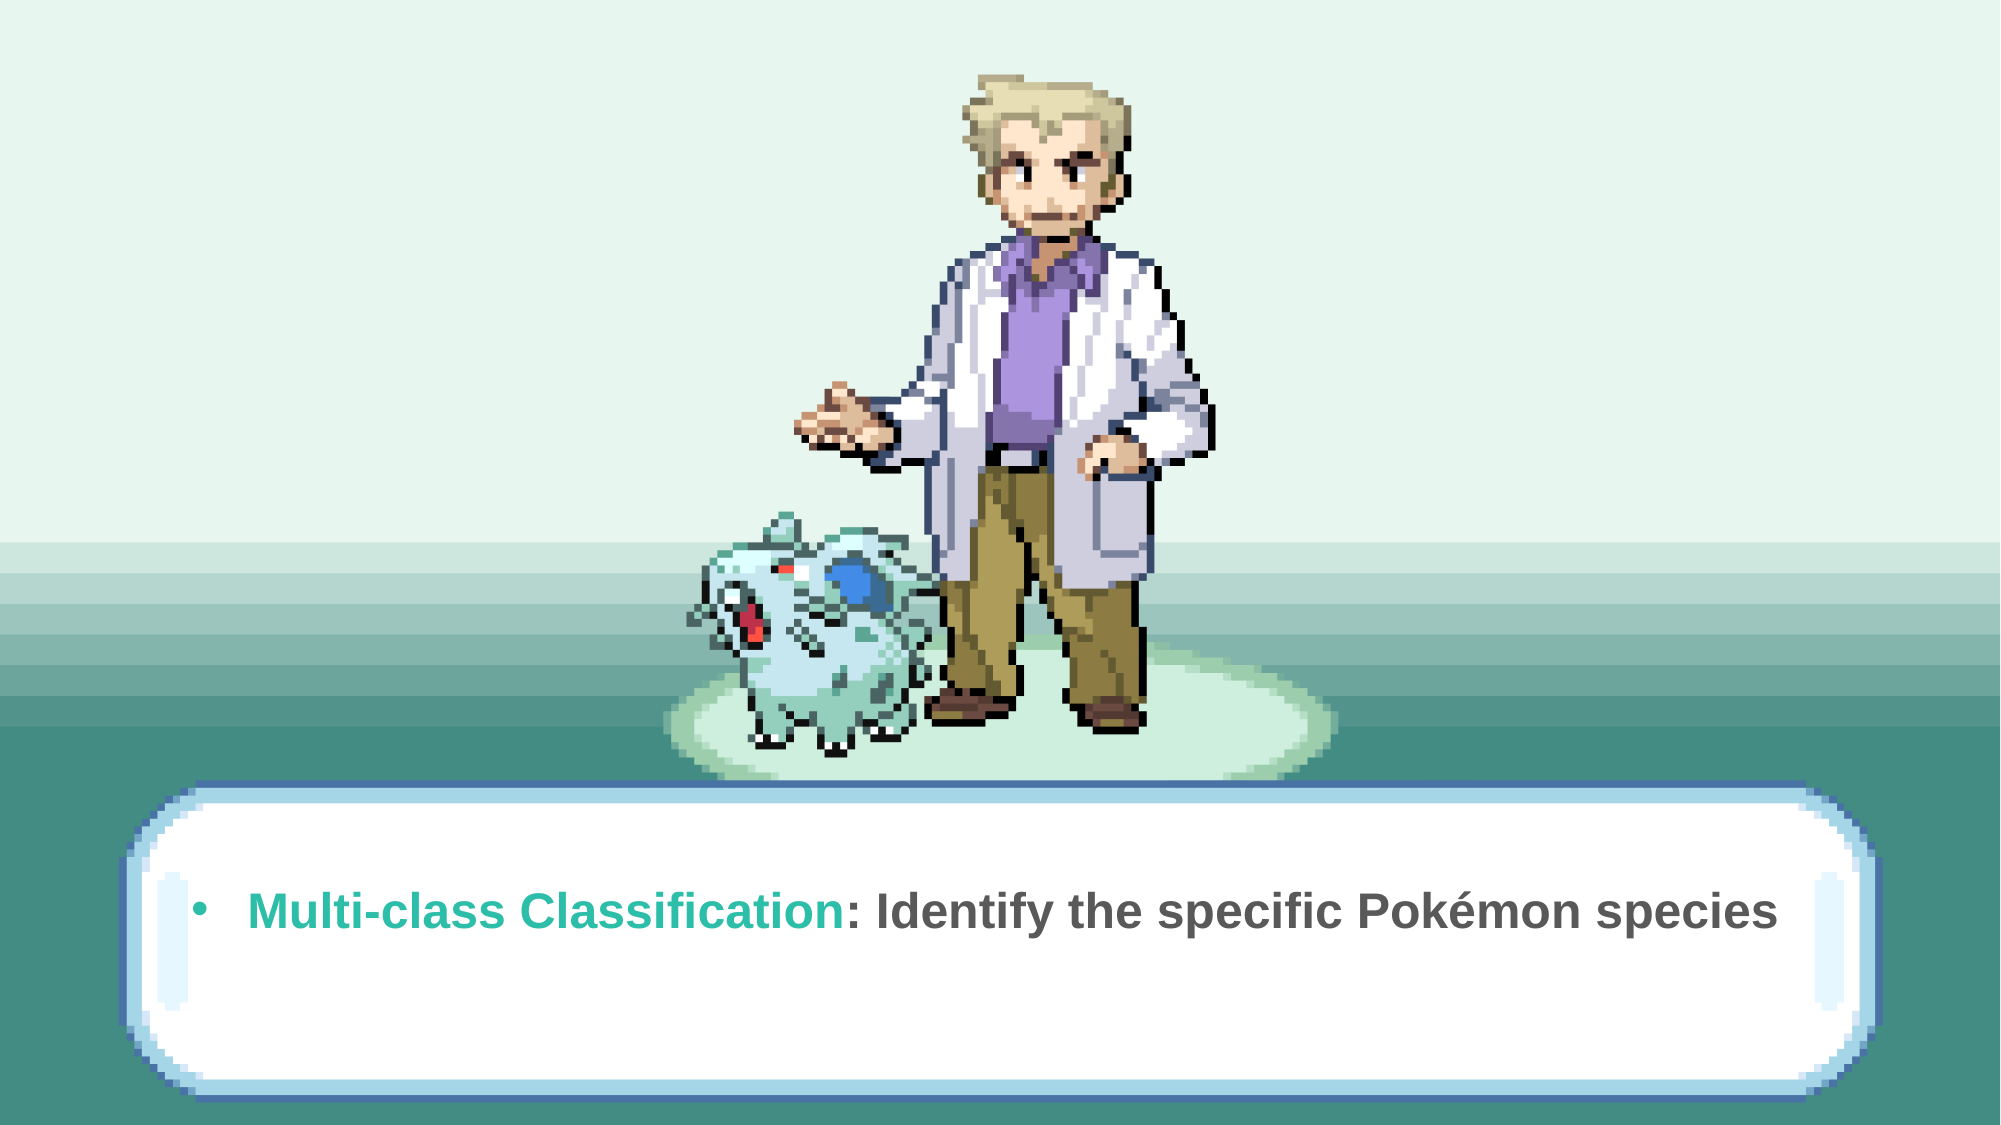

# Multi-class Classification: Identify the specific Pokémon species